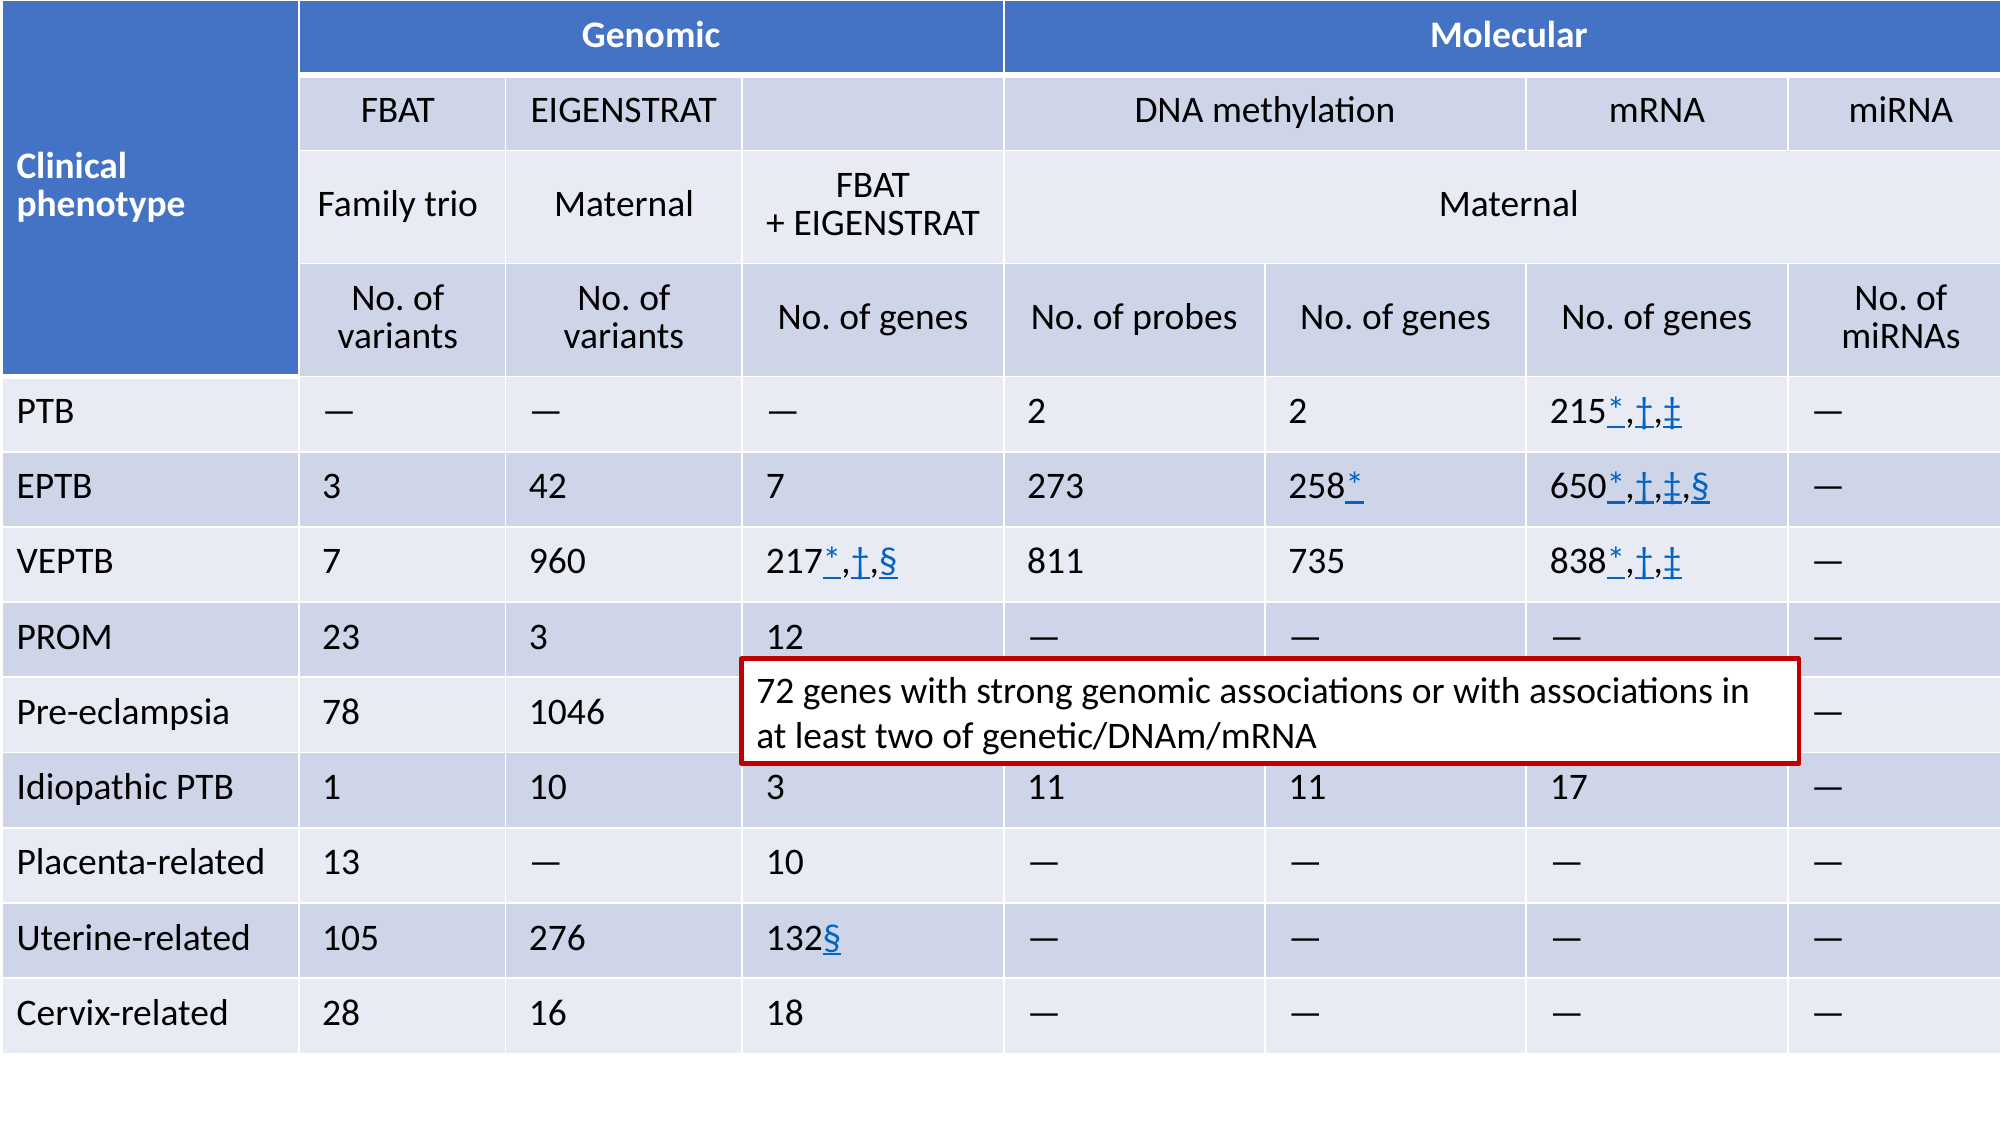

| Clinical phenotype | Genomic |  |  | Molecular |  |  |  |
| --- | --- | --- | --- | --- | --- | --- | --- |
|  | FBAT | EIGENSTRAT |  | DNA methylation |  | mRNA | miRNA |
|  | Family trio | Maternal | FBAT + EIGENSTRAT | Maternal |  |  |  |
|  | No. of variants | No. of variants | No. of genes | No. of probes | No. of genes | No. of genes | No. of miRNAs |
| PTB | — | — | — | 2 | 2 | 215\*,†,‡ | — |
| EPTB | 3 | 42 | 7 | 273 | 258\* | 650\*,†,‡,§ | — |
| VEPTB | 7 | 960 | 217\*,†,§ | 811 | 735 | 838\*,†,‡ | — |
| PROM | 23 | 3 | 12 | — | — | — | — |
| Pre-eclampsia | 78 | 1046 | 312\*,§ | — | — | 8 | — |
| Idiopathic PTB | 1 | 10 | 3 | 11 | 11 | 17 | — |
| Placenta-related | 13 | — | 10 | — | — | — | — |
| Uterine-related | 105 | 276 | 132§ | — | — | — | — |
| Cervix-related | 28 | 16 | 18 | — | — | — | — |
72 genes with strong genomic associations or with associations in at least two of genetic/DNAm/mRNA